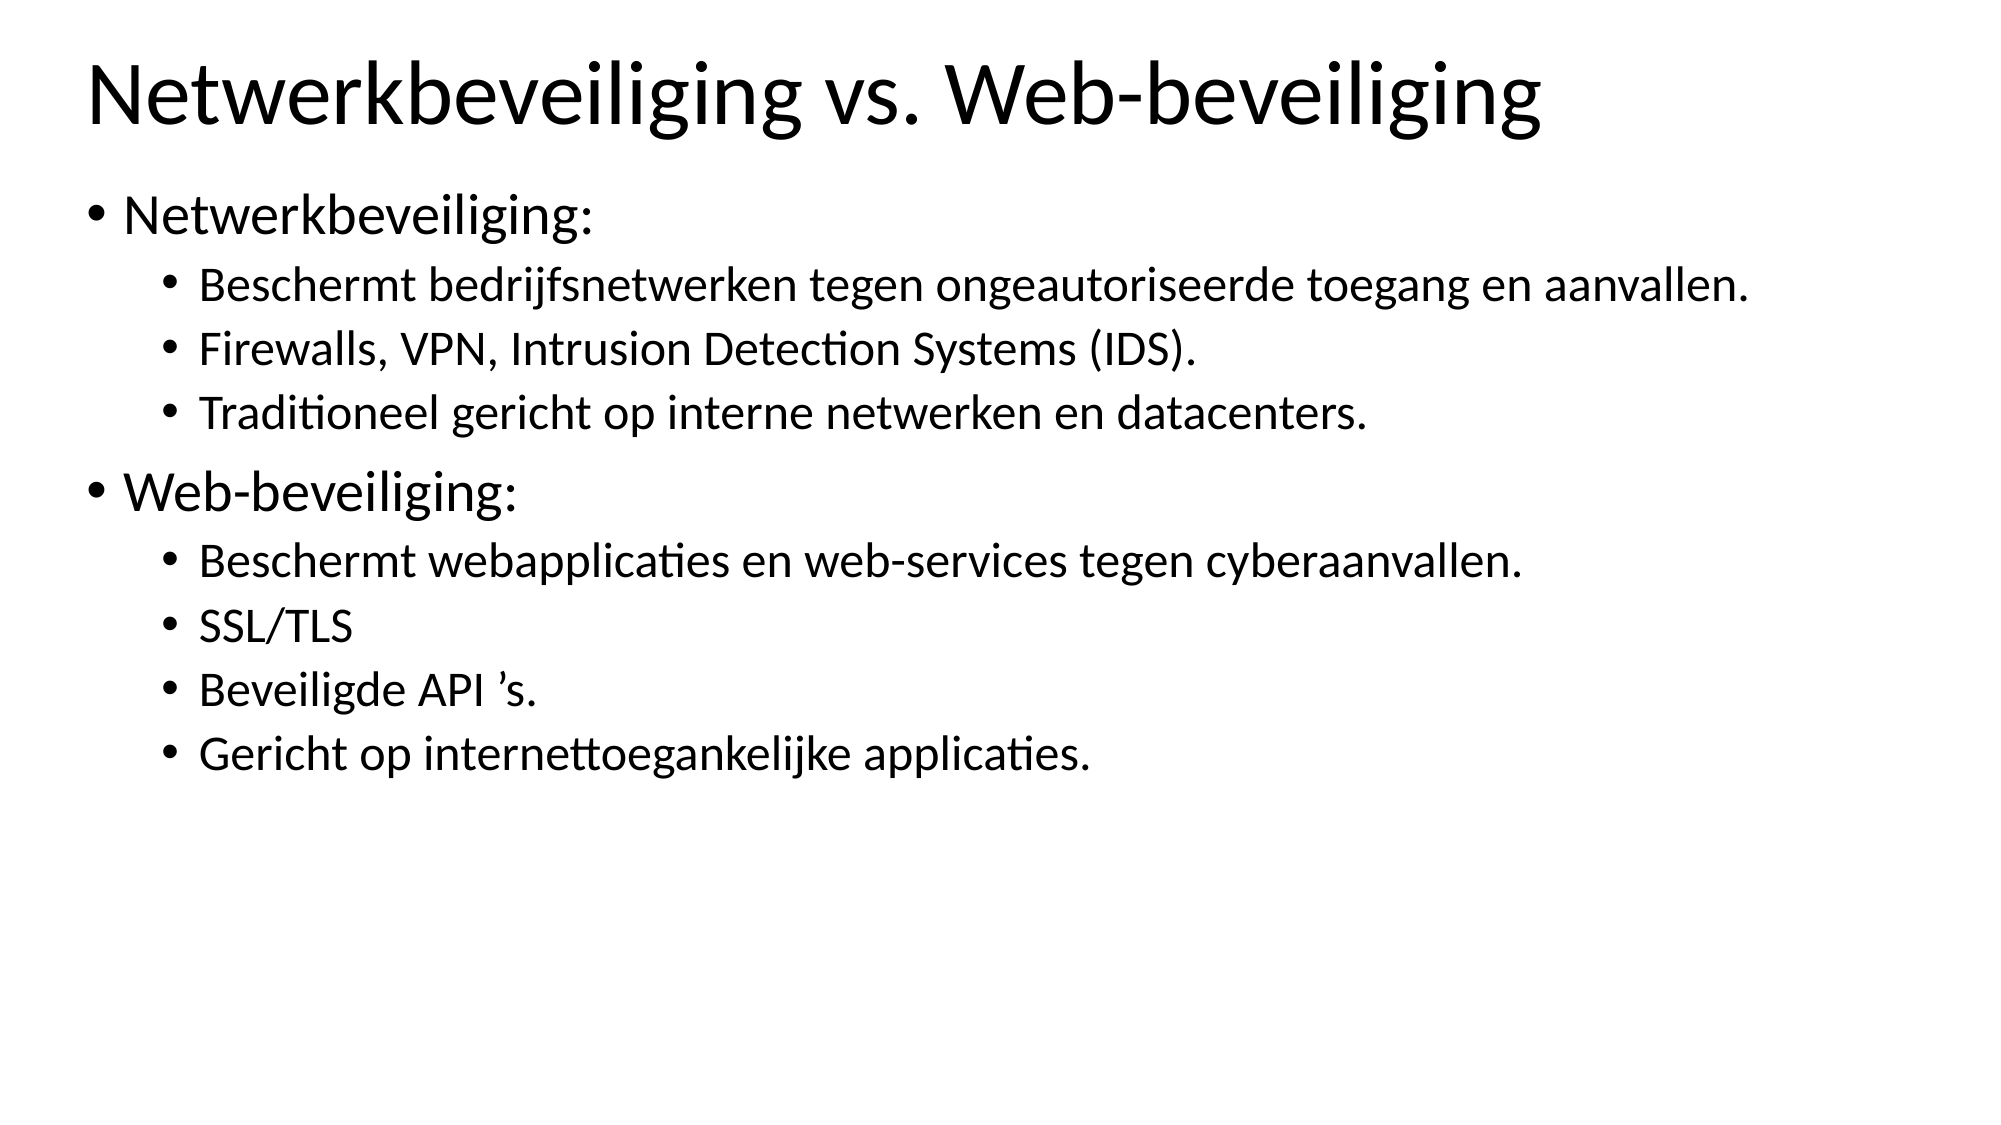

# Netwerkbeveiliging vs. Web-beveiliging
Netwerkbeveiliging:
Beschermt bedrijfsnetwerken tegen ongeautoriseerde toegang en aanvallen.
Firewalls, VPN, Intrusion Detection Systems (IDS).
Traditioneel gericht op interne netwerken en datacenters.
Web-beveiliging:
Beschermt webapplicaties en web-services tegen cyberaanvallen.
SSL/TLS
Beveiligde API ’s.
Gericht op internettoegankelijke applicaties.